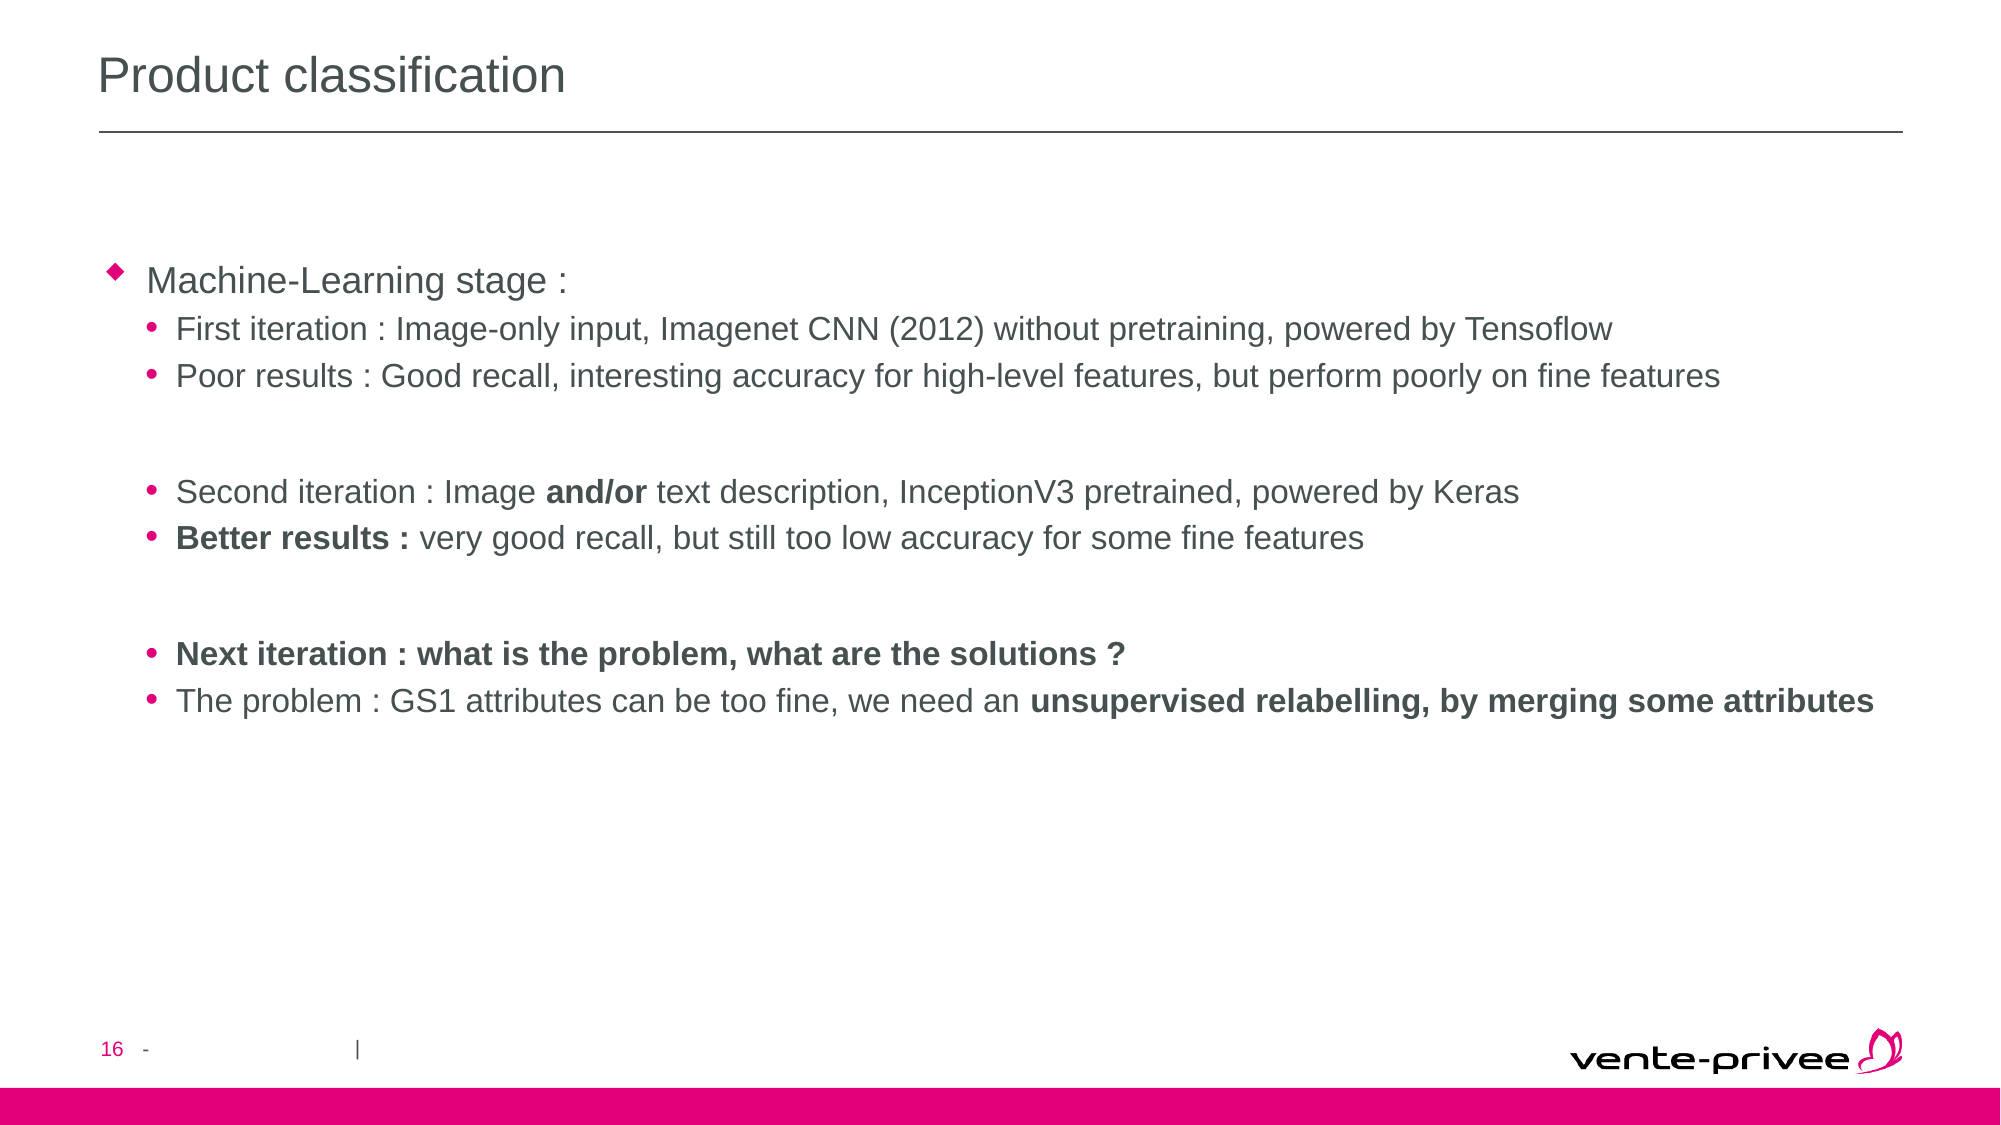

# Product classification

Machine-Learning stage :
First iteration : Image-only input, Imagenet CNN (2012) without pretraining, powered by Tensoflow
Poor results : Good recall, interesting accuracy for high-level features, but perform poorly on fine features

Second iteration : Image and/or text description, InceptionV3 pretrained, powered by Keras
Better results : very good recall, but still too low accuracy for some fine features

Next iteration : what is the problem, what are the solutions ?
The problem : GS1 attributes can be too fine, we need an unsupervised relabelling, by merging some attributes
16